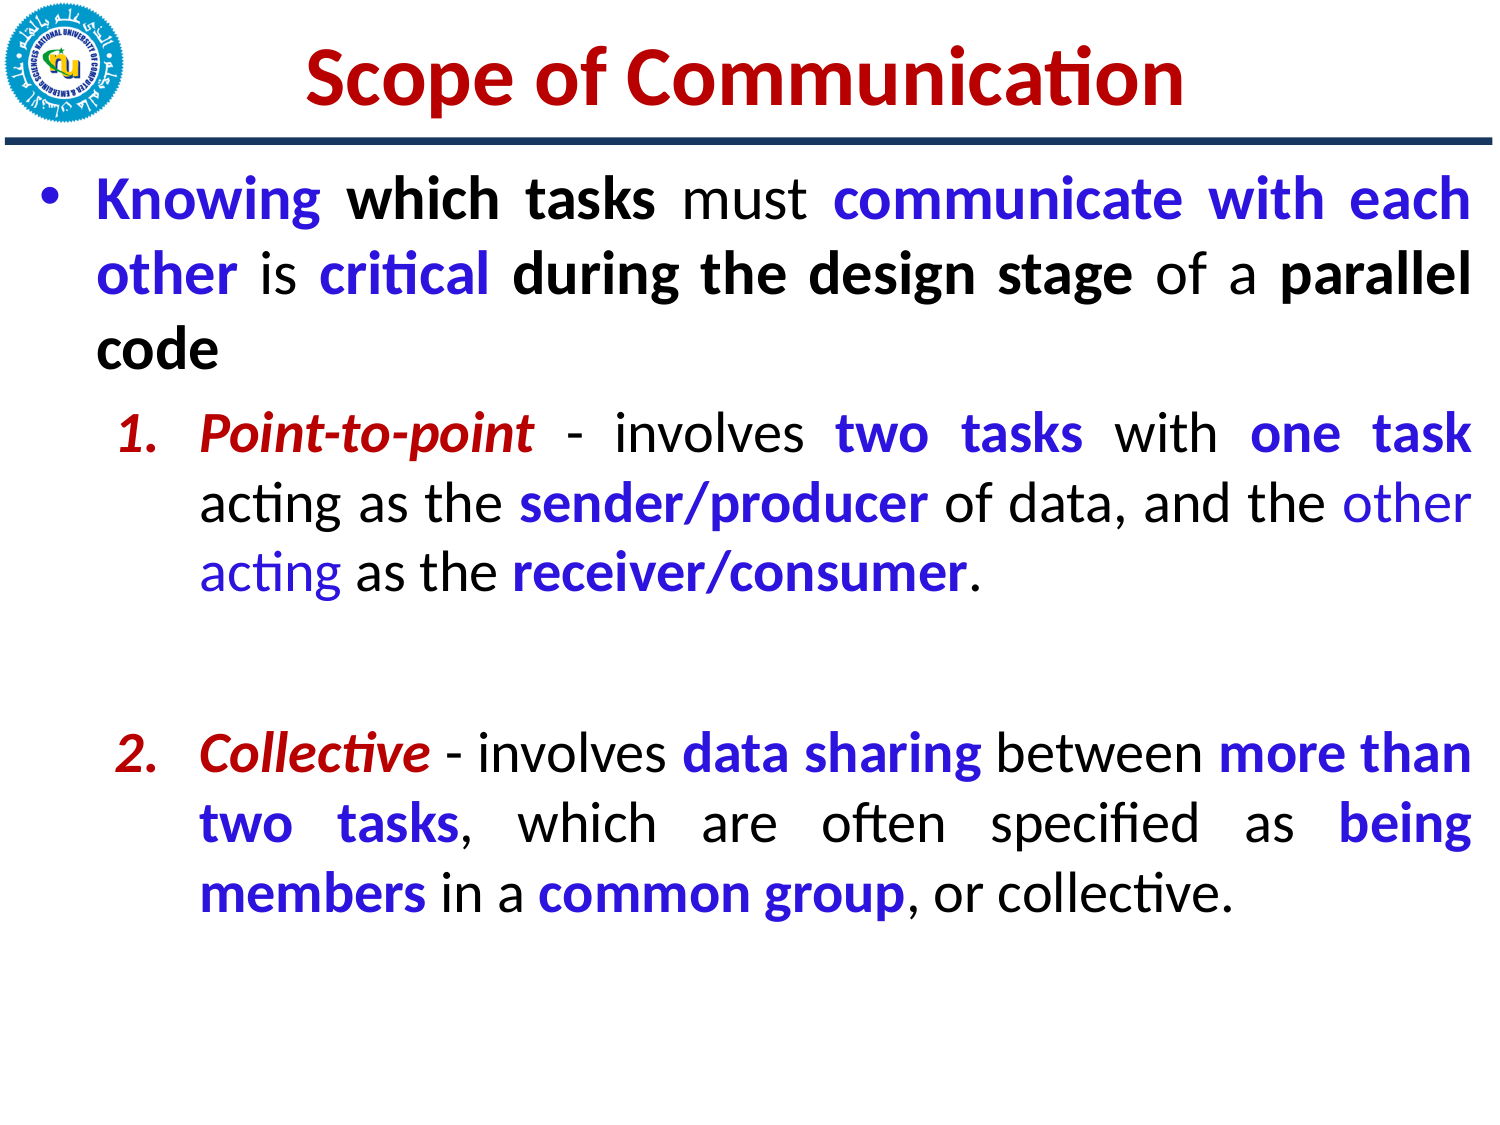

# Scope of Communication

Knowing which tasks must communicate with each other is critical during the design stage of a parallel code
Point-to-point - involves two tasks with one task acting as the sender/producer of data, and the other acting as the receiver/consumer.

Collective - involves data sharing between more than two tasks, which are often specified as being members in a common group, or collective.